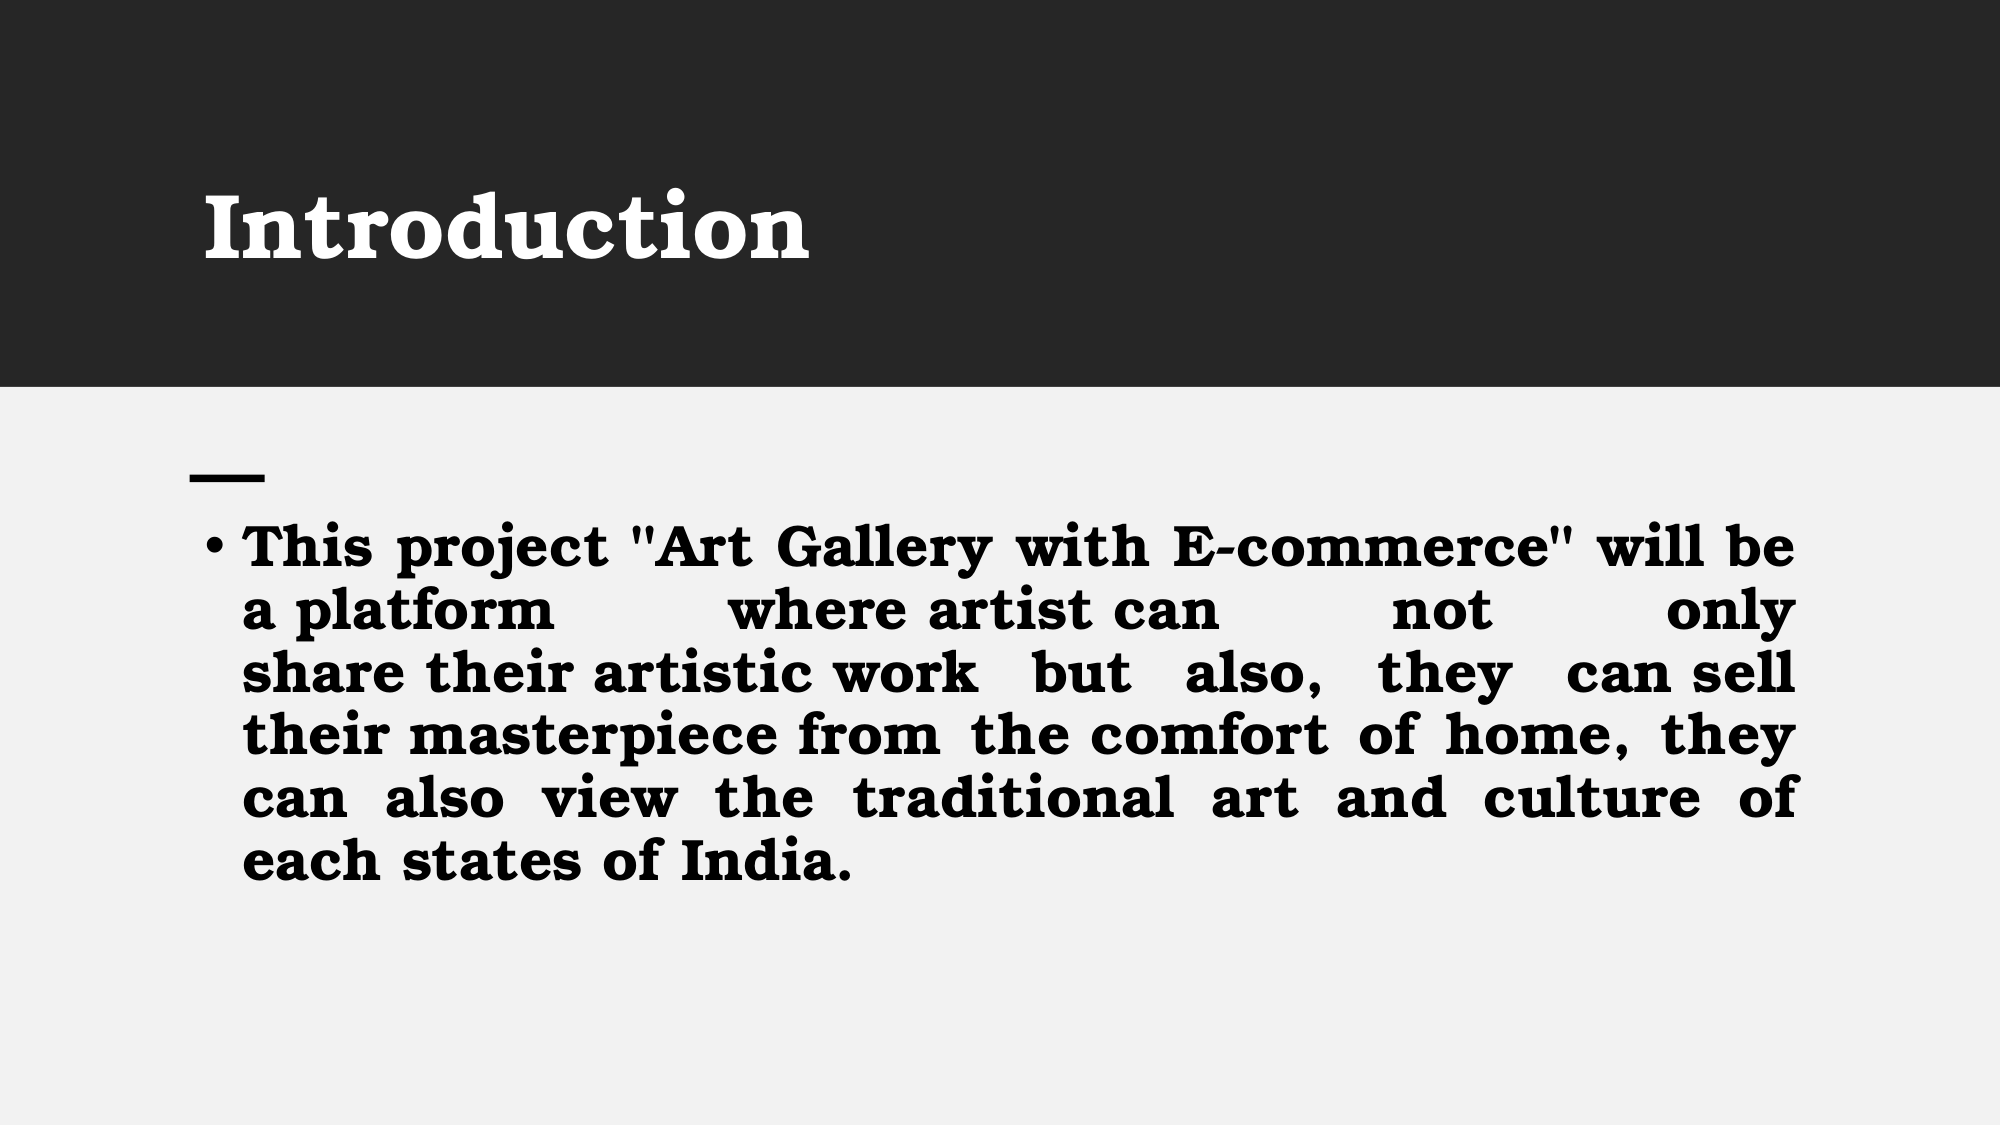

# Introduction

This project "Art Gallery with E-commerce" will be a platform where artist can not only share their artistic work but also, they can sell their masterpiece from the comfort of home, they can also view the traditional art and culture of each states of India.
3